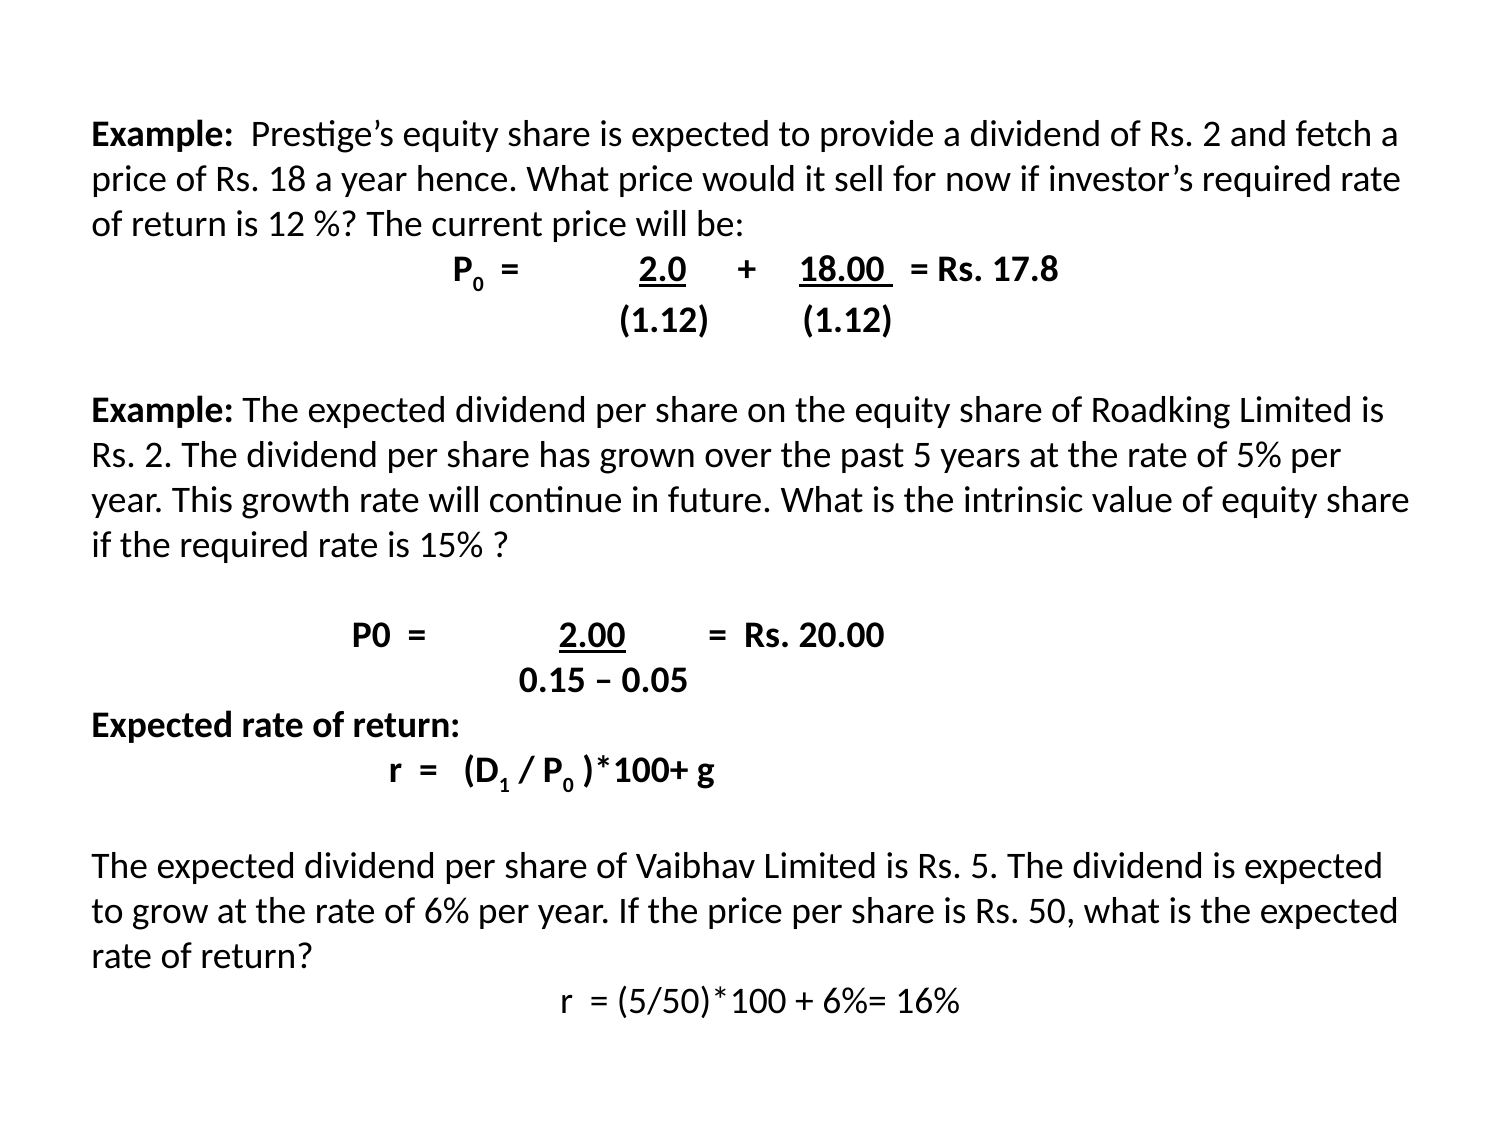

Example:  Prestige’s equity share is expected to provide a dividend of Rs. 2 and fetch a price of Rs. 18 a year hence. What price would it sell for now if investor’s required rate of return is 12 %? The current price will be:
P0  =              2.0      +     18.00   = Rs. 17.8
(1.12)           (1.12)

Example: The expected dividend per share on the equity share of Roadking Limited is Rs. 2. The dividend per share has grown over the past 5 years at the rate of 5% per year. This growth rate will continue in future. What is the intrinsic value of equity share if the required rate is 15% ?

	             P0  =         	  2.00	  =  Rs. 20.00
		               0.15 – 0.05
Expected rate of return:
                                   r  =   (D1 / P0 )*100+ g

The expected dividend per share of Vaibhav Limited is Rs. 5. The dividend is expected to grow at the rate of 6% per year. If the price per share is Rs. 50, what is the expected rate of return?
 r  = (5/50)*100 + 6%= 16%